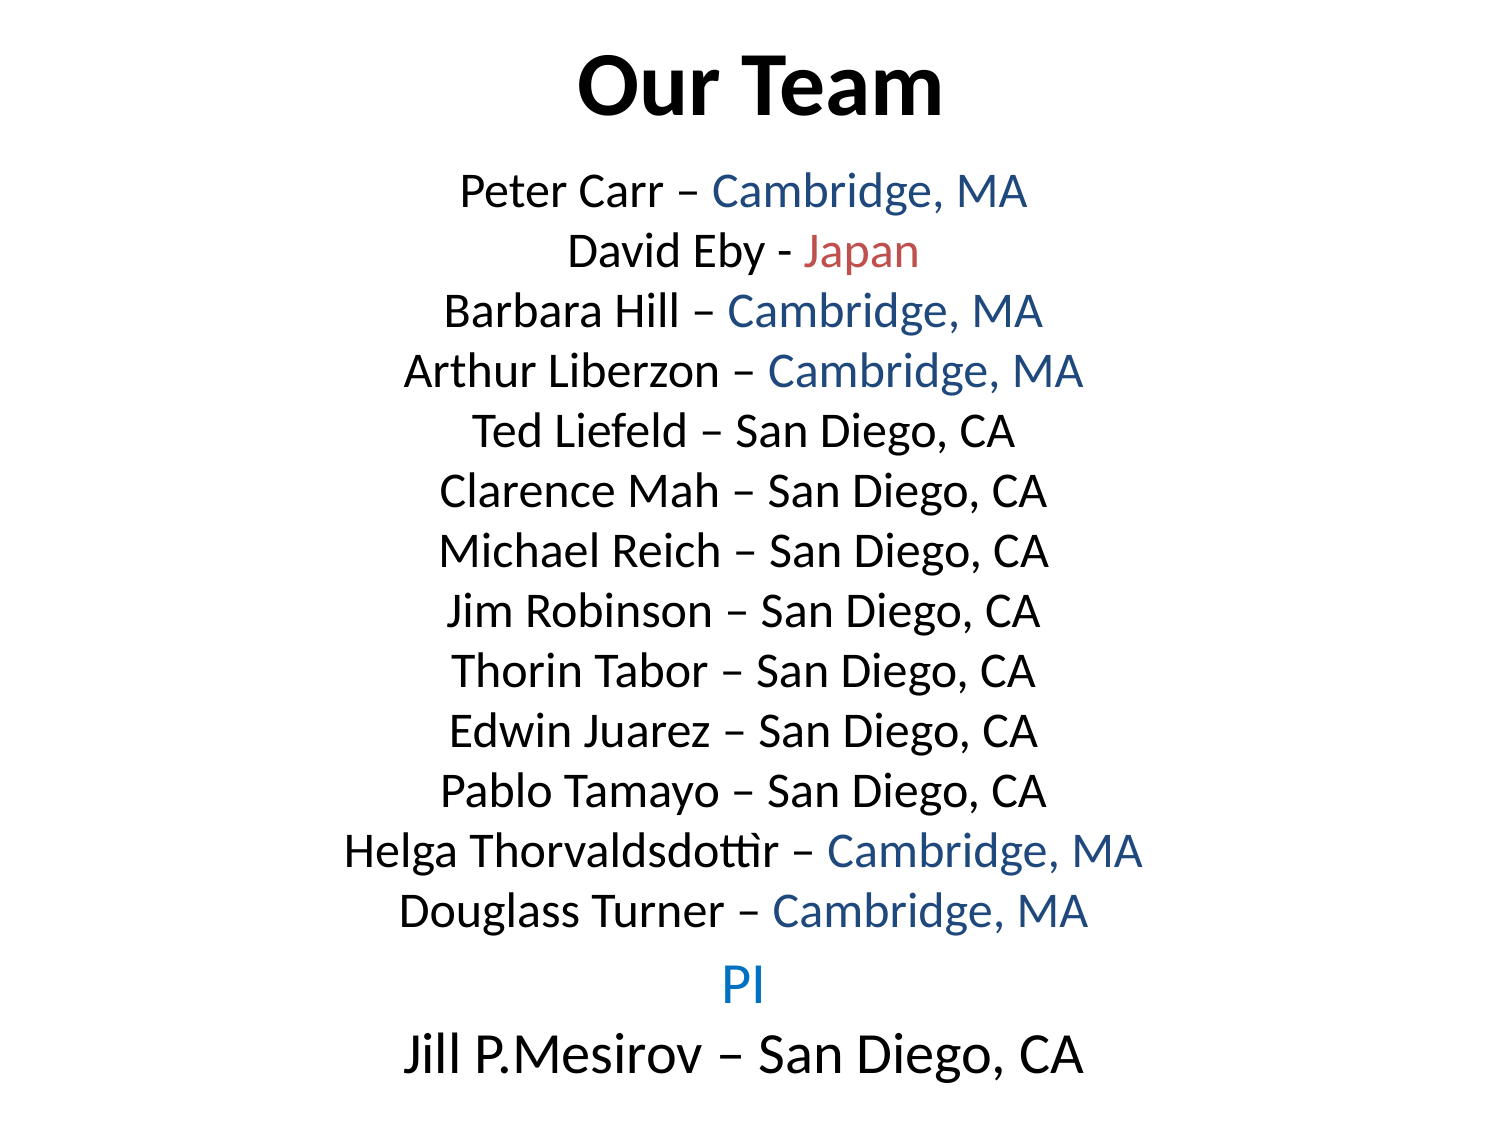

Our Team
Peter Carr – Cambridge, MA
David Eby - Japan
Barbara Hill – Cambridge, MA
Arthur Liberzon – Cambridge, MA
Ted Liefeld – San Diego, CA
Clarence Mah – San Diego, CA
Michael Reich – San Diego, CA
Jim Robinson – San Diego, CA
Thorin Tabor – San Diego, CA
Edwin Juarez – San Diego, CA
Pablo Tamayo – San Diego, CA
Helga Thorvaldsdottìr – Cambridge, MA
Douglass Turner – Cambridge, MA

PI
Jill P.Mesirov – San Diego, CA